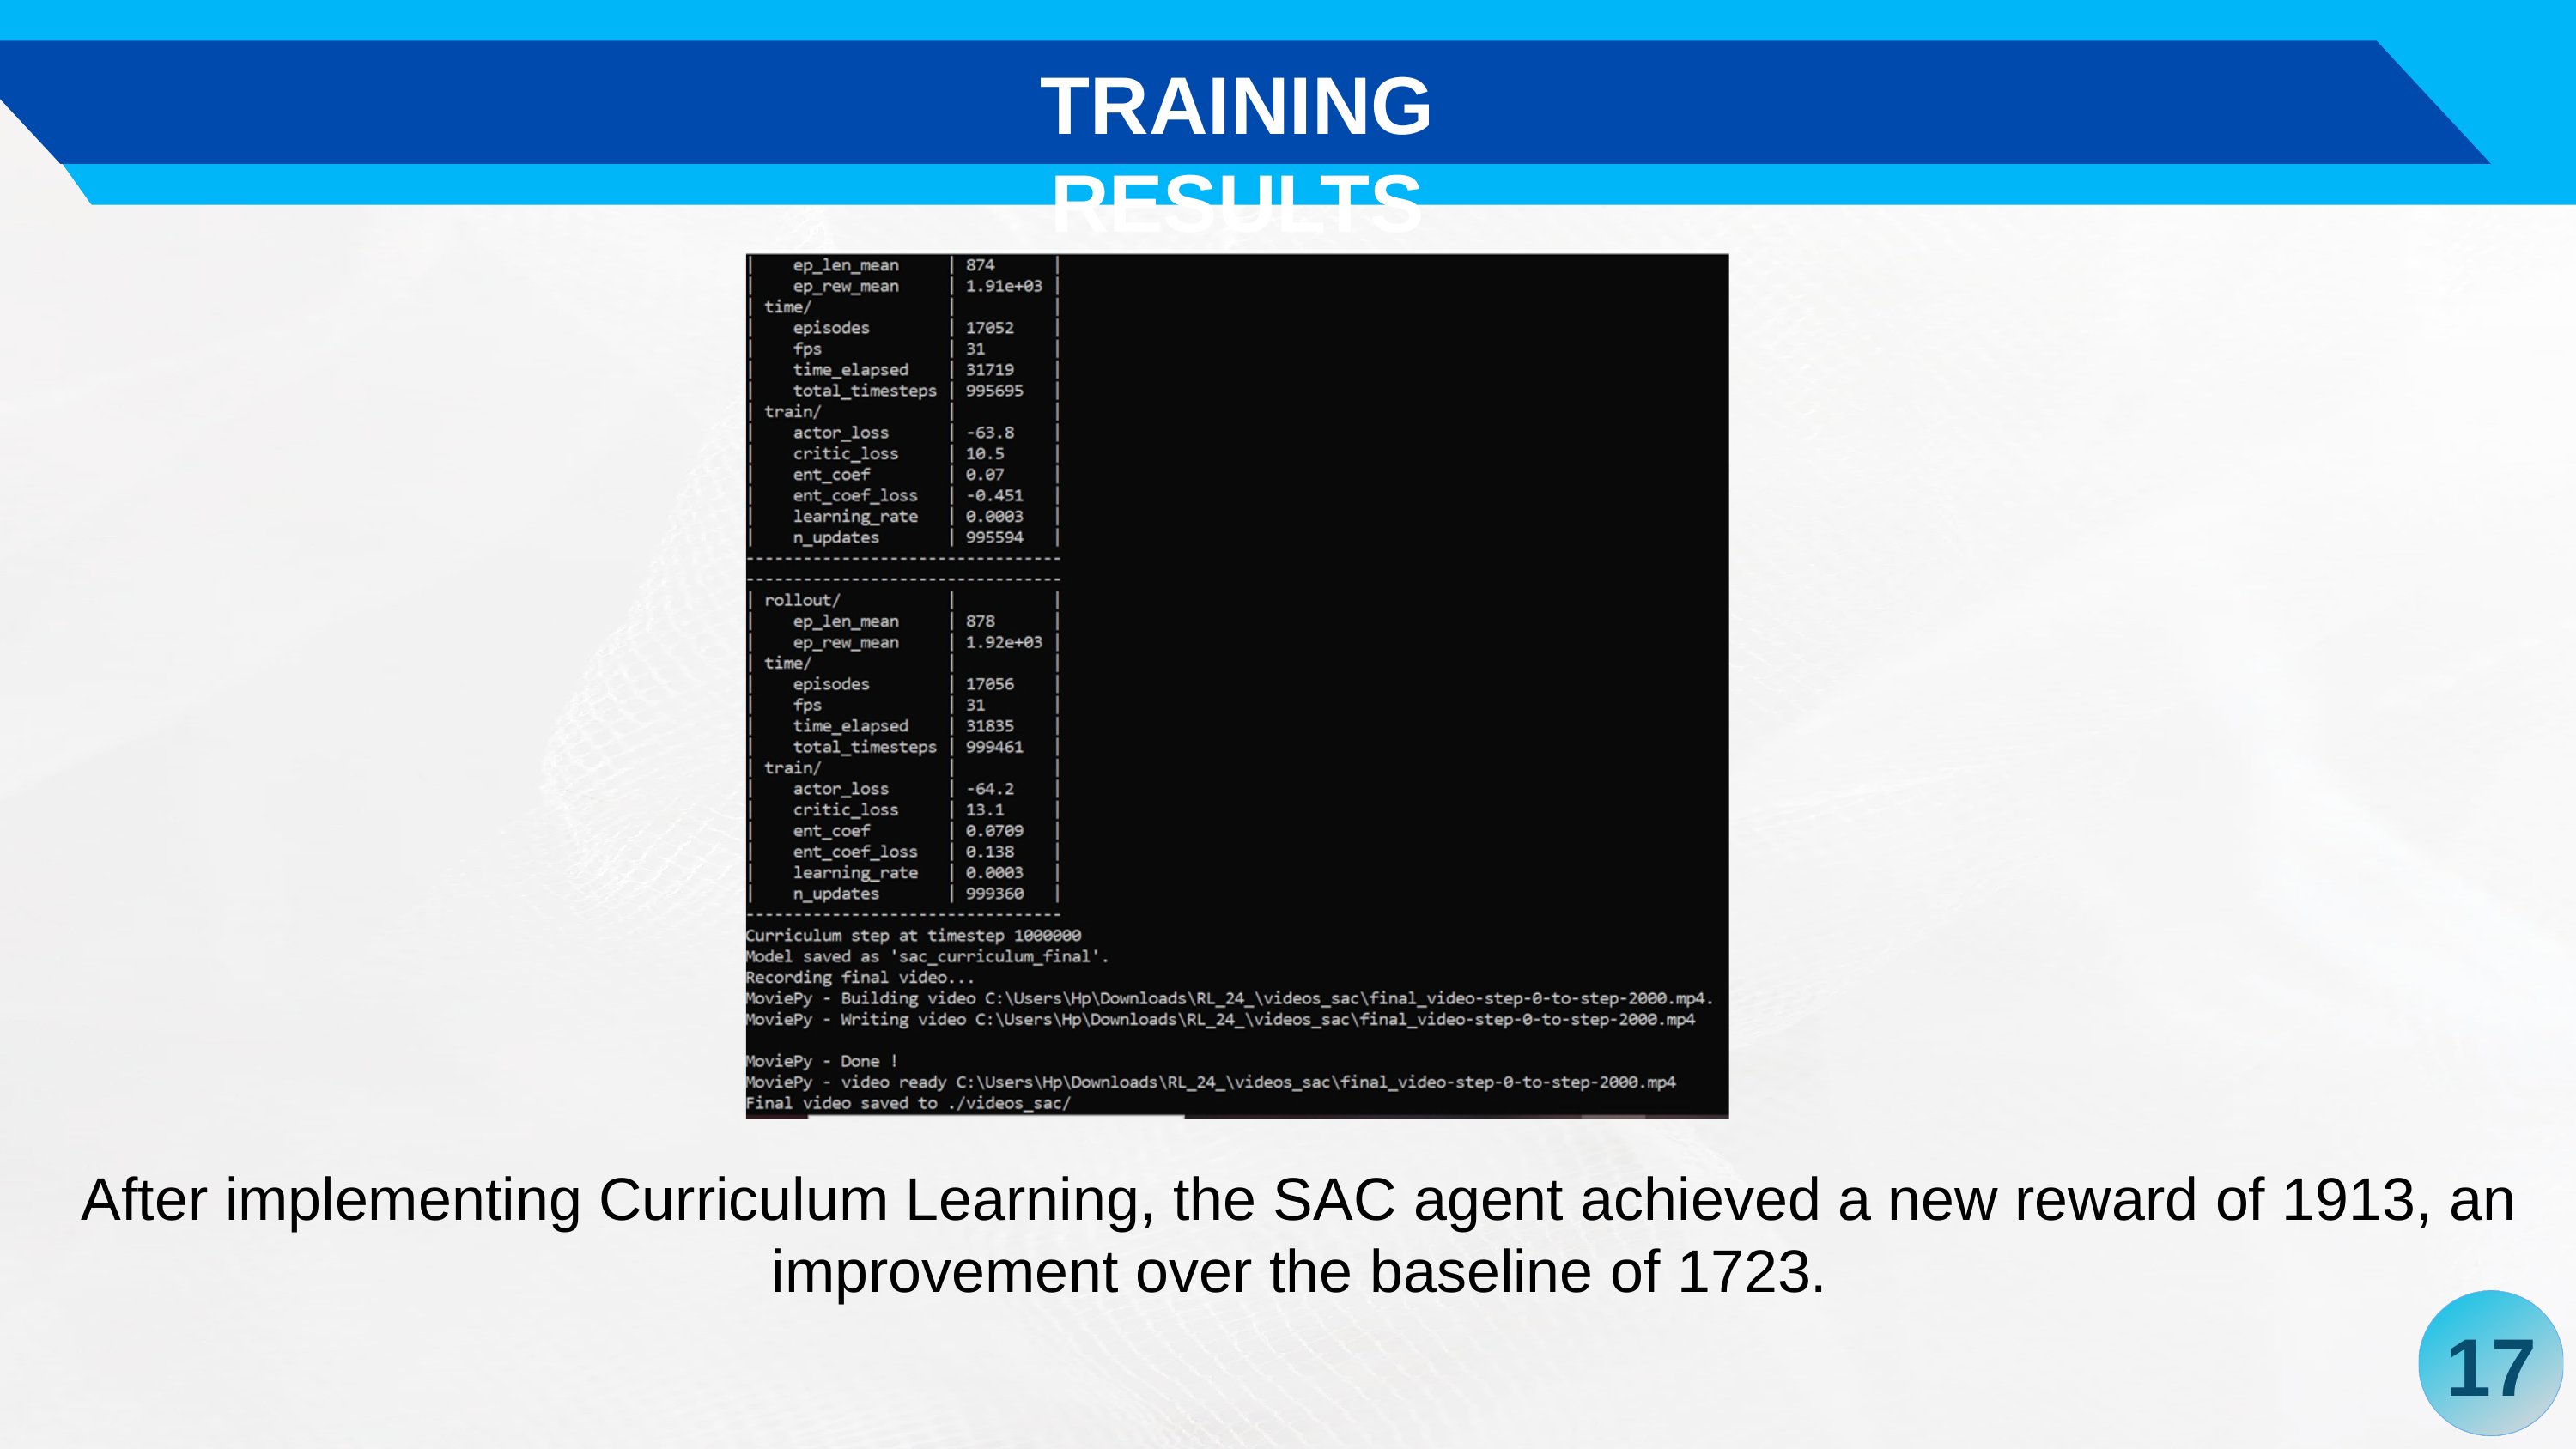

TRAINING RESULTS

After implementing Curriculum Learning, the SAC agent achieved a new reward of 1913, an improvement over the baseline of 1723.

17